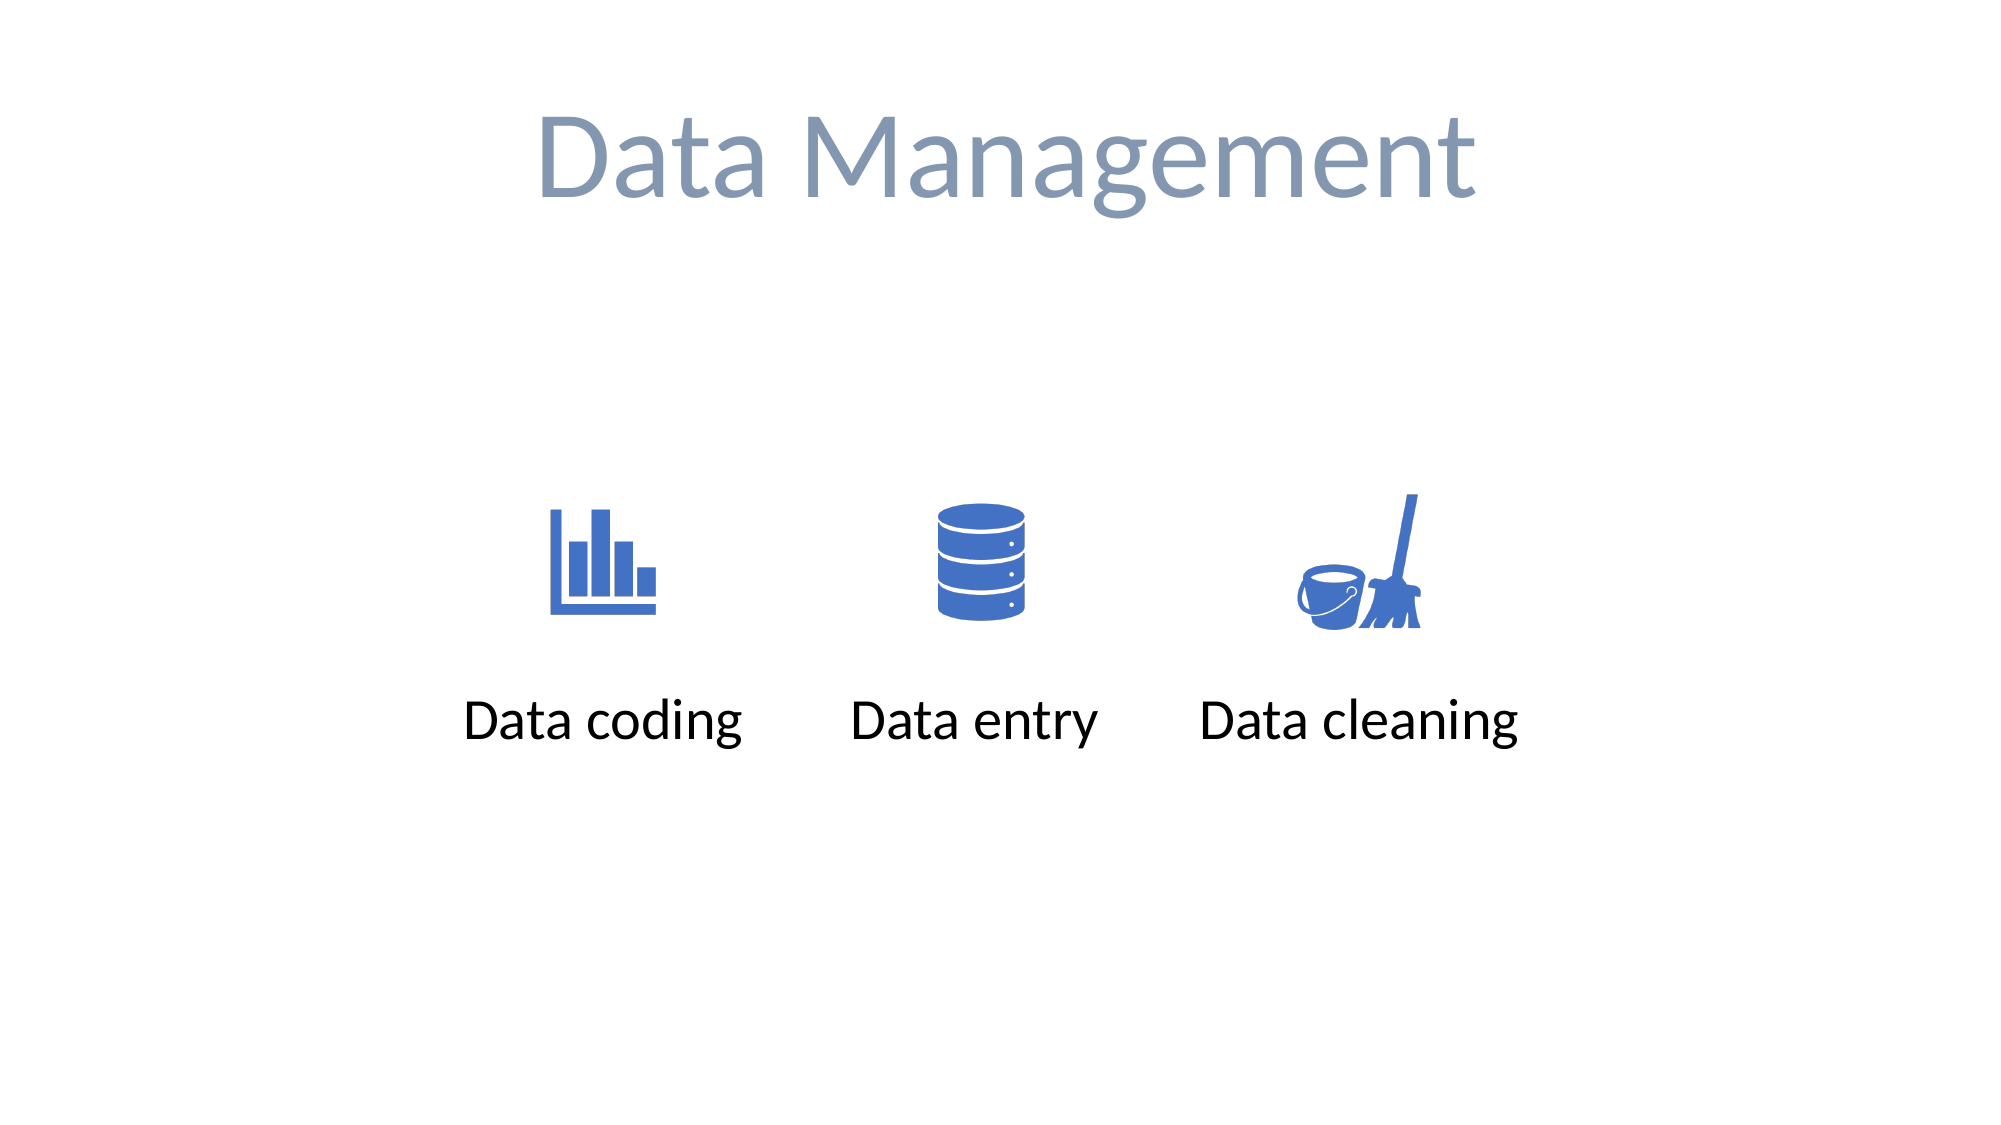

# Data Management
Data coding
Data entry
Data cleaning